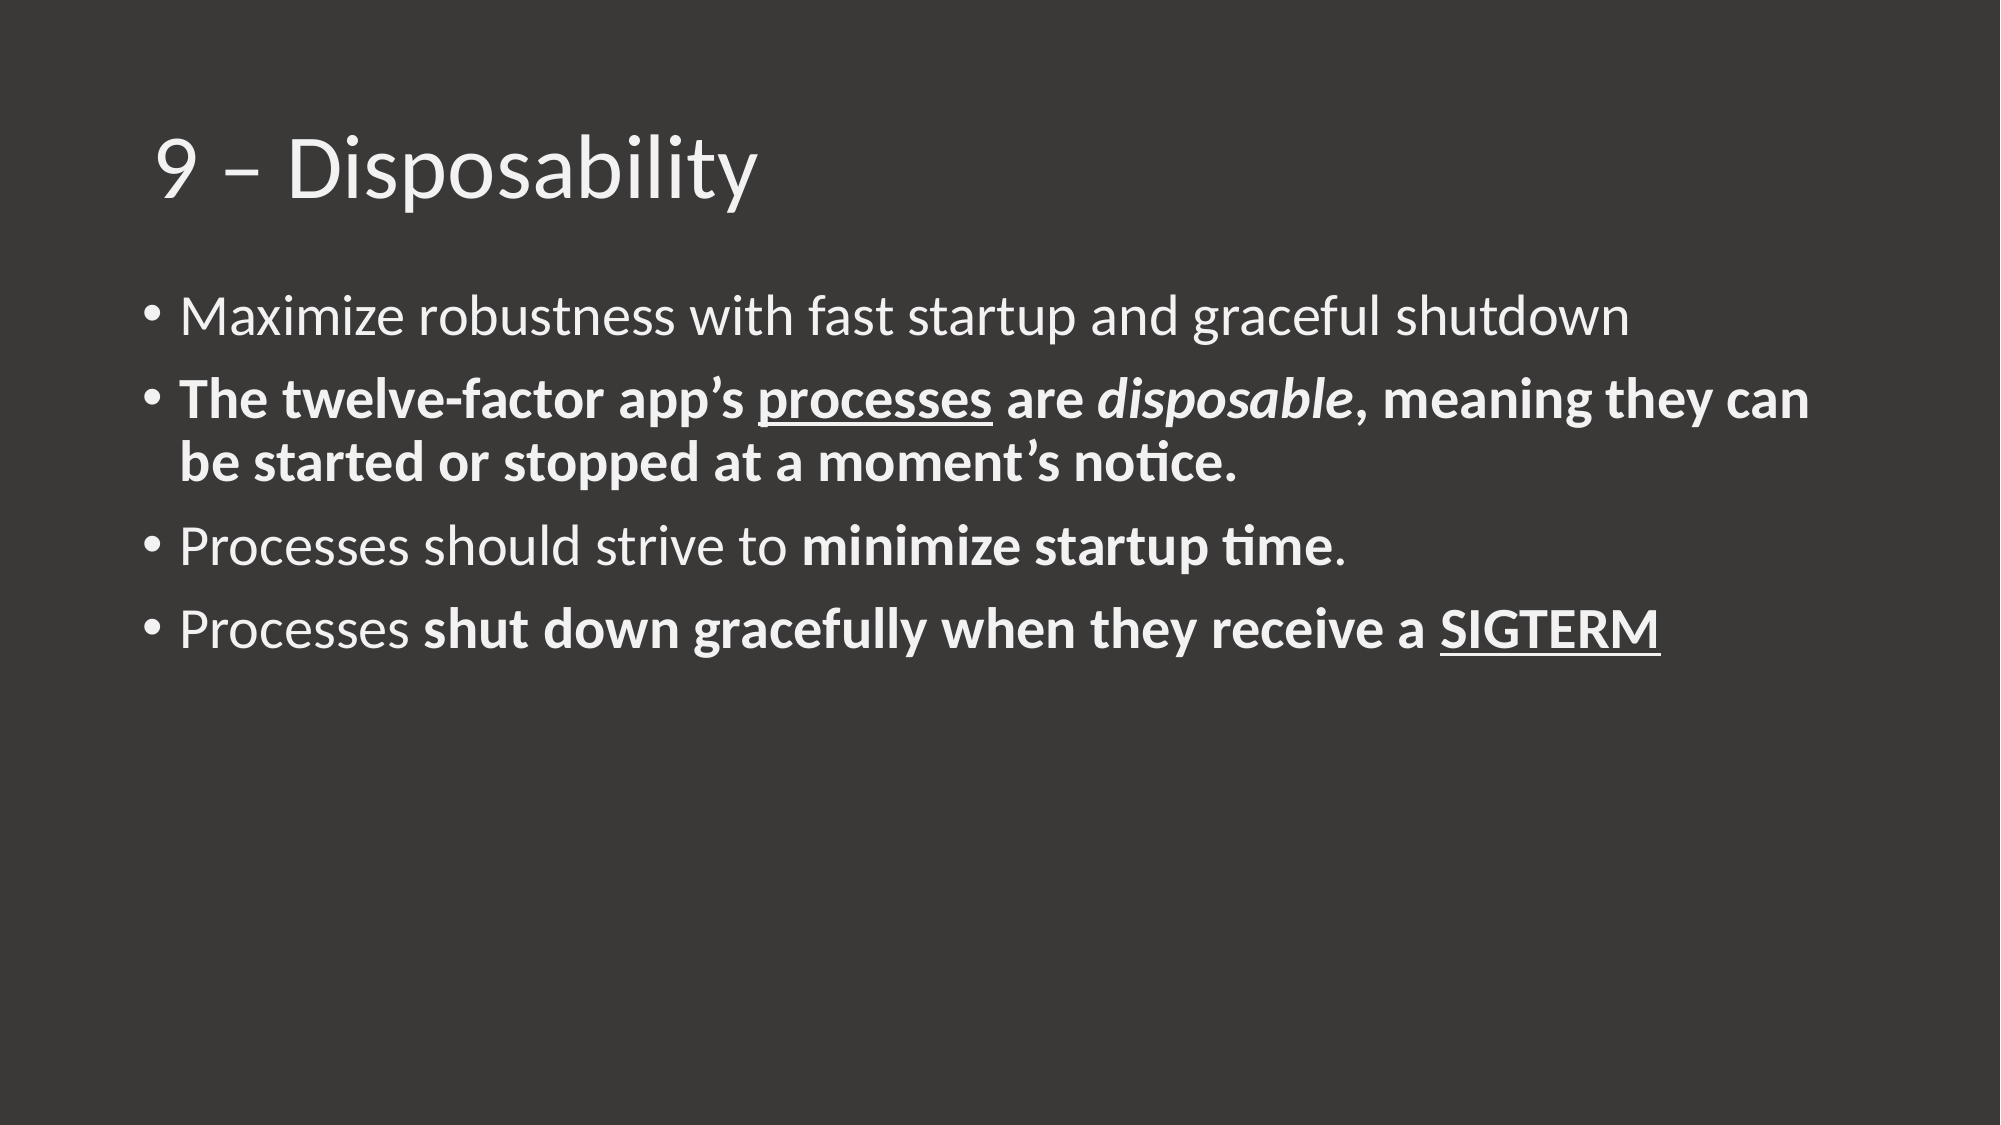

# 9 – Disposability
Maximize robustness with fast startup and graceful shutdown
The twelve-factor app’s processes are disposable, meaning they can be started or stopped at a moment’s notice.
Processes should strive to minimize startup time.
Processes shut down gracefully when they receive a SIGTERM